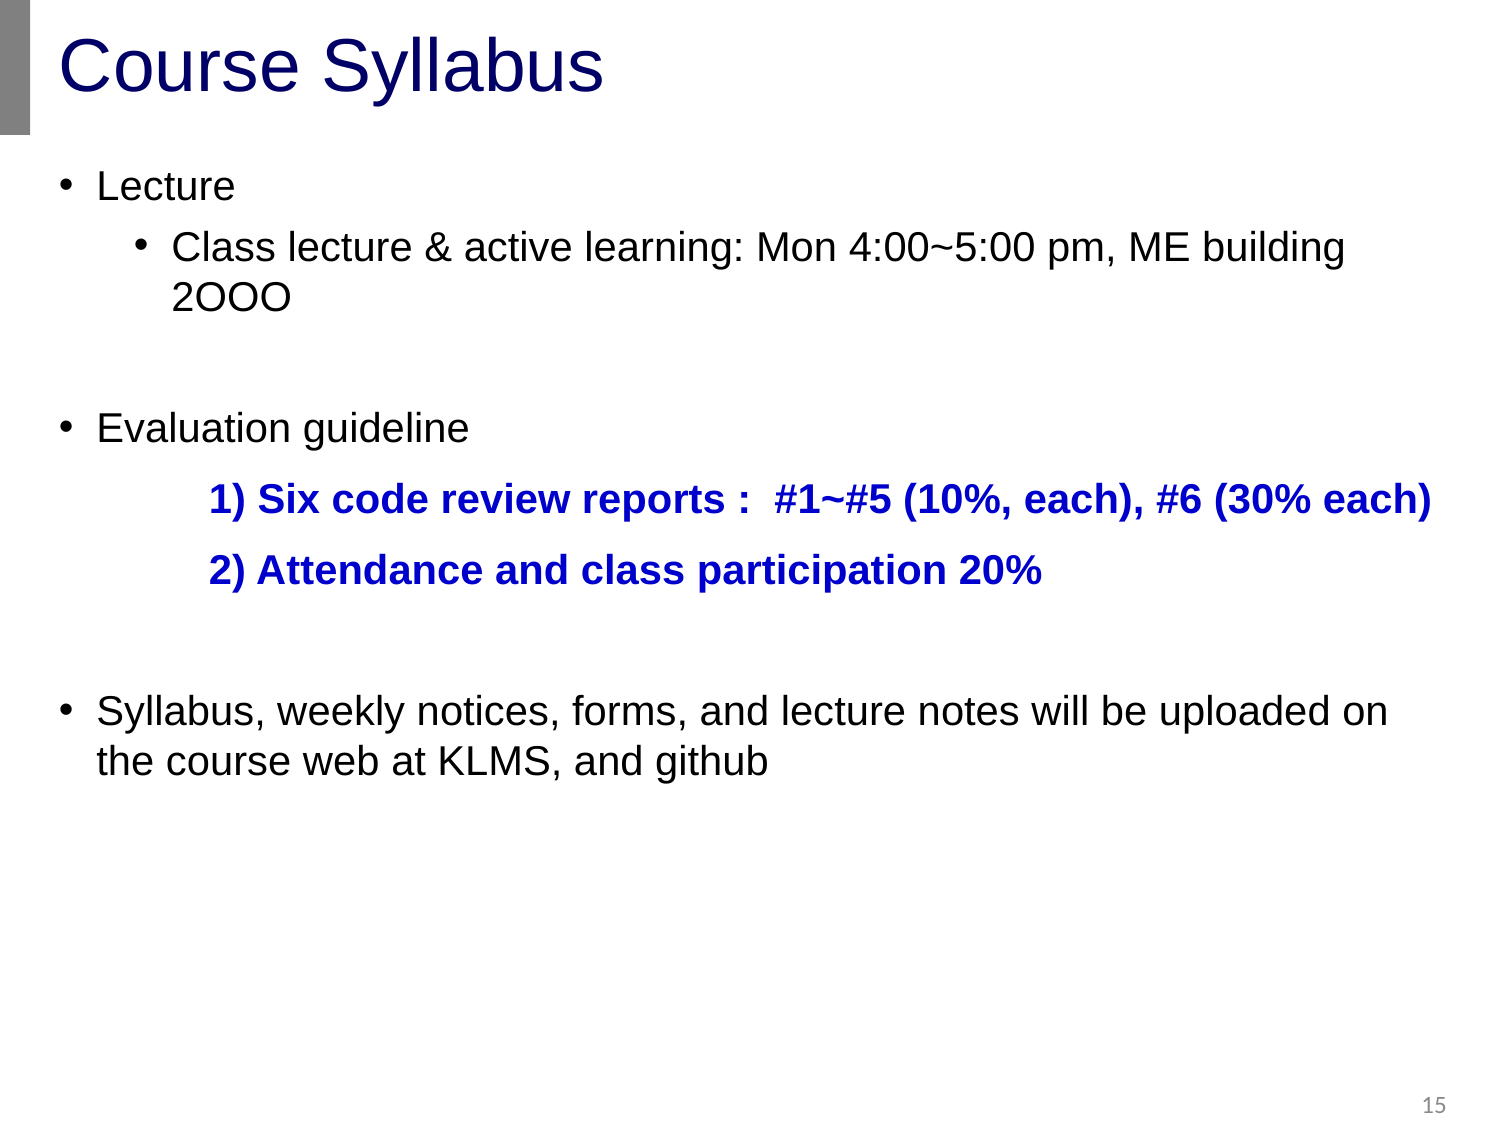

# Course Syllabus
Lecture
Class lecture & active learning: Mon 4:00~5:00 pm, ME building 2OOO

Evaluation guideline
	1) Six code review reports :  #1~#5 (10%, each), #6 (30% each)
	2) Attendance and class participation 20%

Syllabus, weekly notices, forms, and lecture notes will be uploaded on the course web at KLMS, and github

15